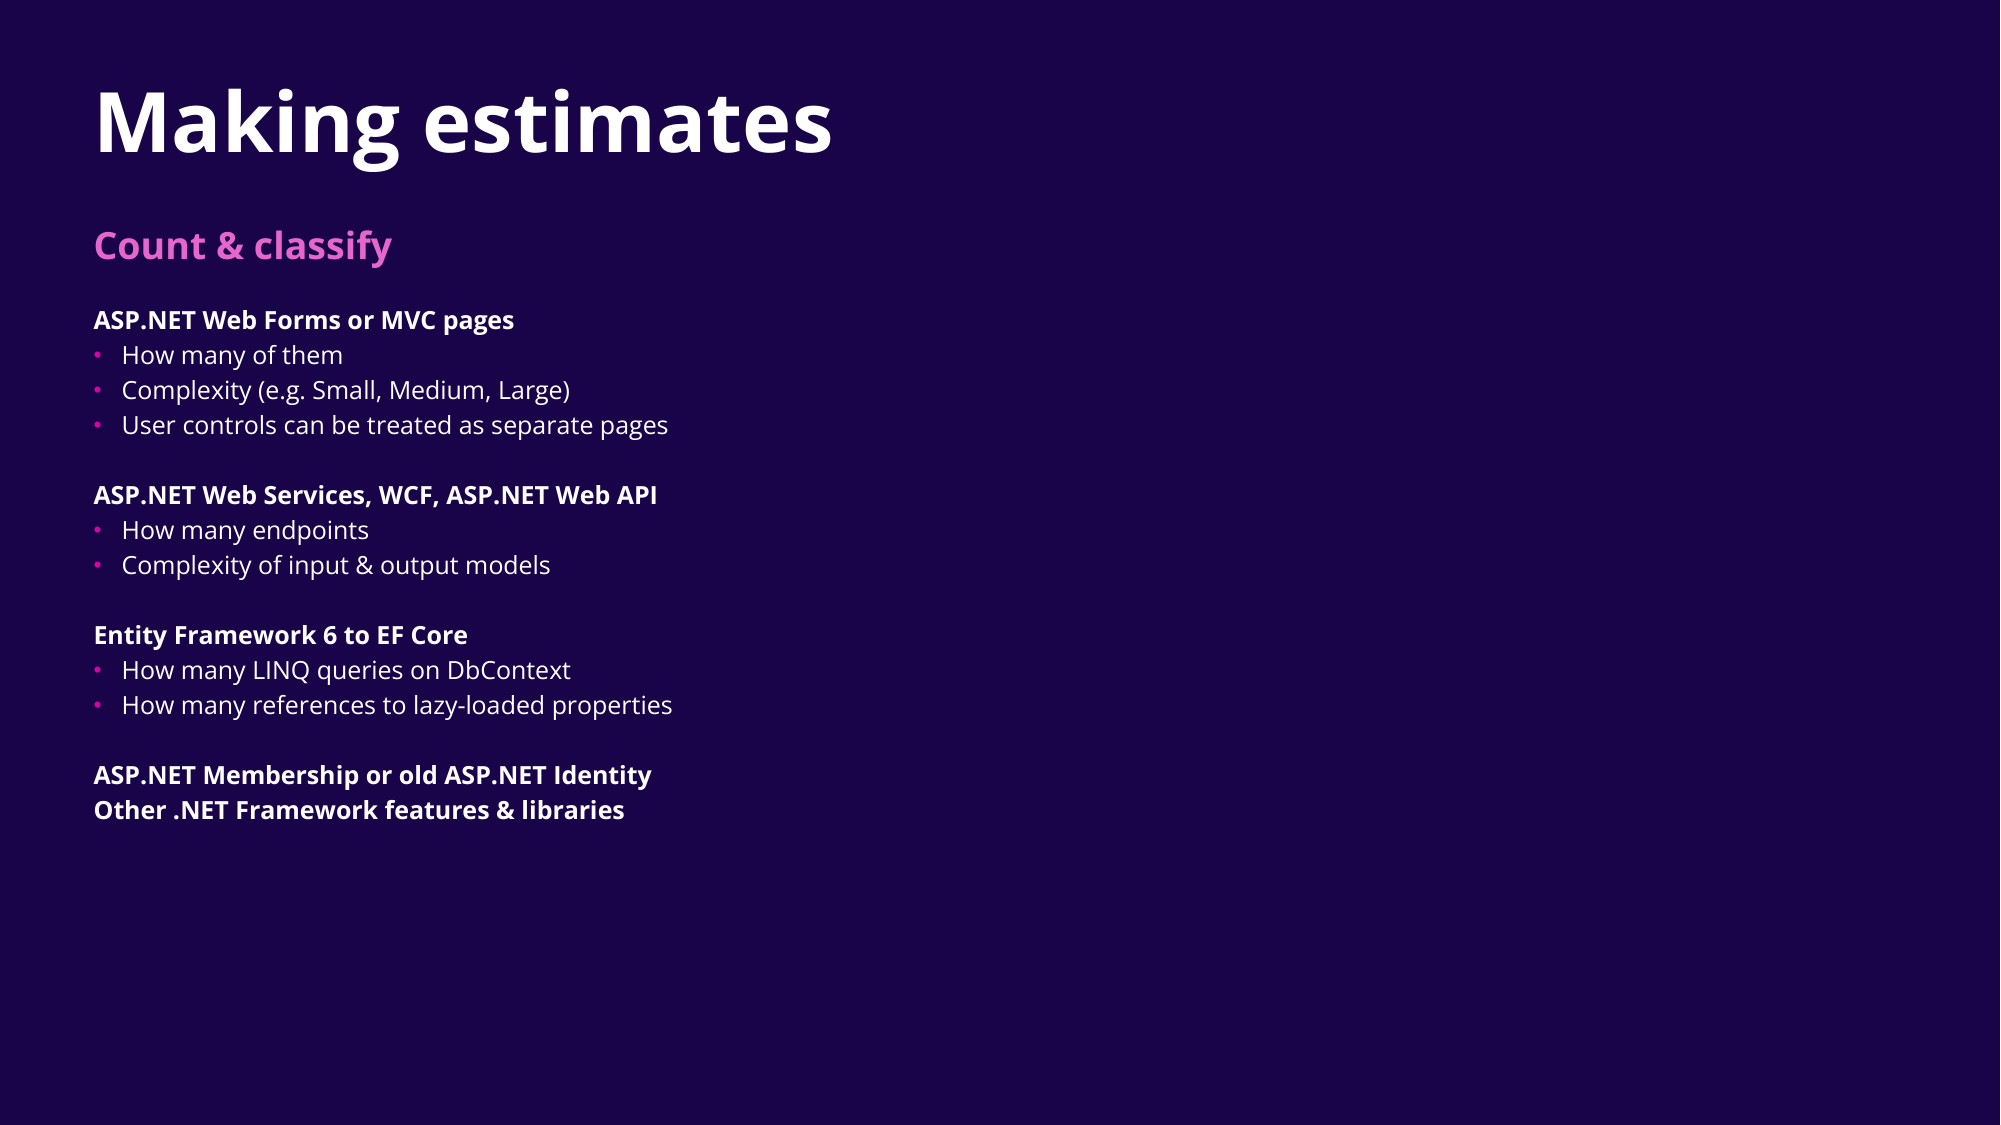

# Making estimates
Count & classify
ASP.NET Web Forms or MVC pages
How many of them
Complexity (e.g. Small, Medium, Large)
User controls can be treated as separate pages

ASP.NET Web Services, WCF, ASP.NET Web API
How many endpoints
Complexity of input & output models

Entity Framework 6 to EF Core
How many LINQ queries on DbContext
How many references to lazy-loaded properties

ASP.NET Membership or old ASP.NET Identity
Other .NET Framework features & libraries